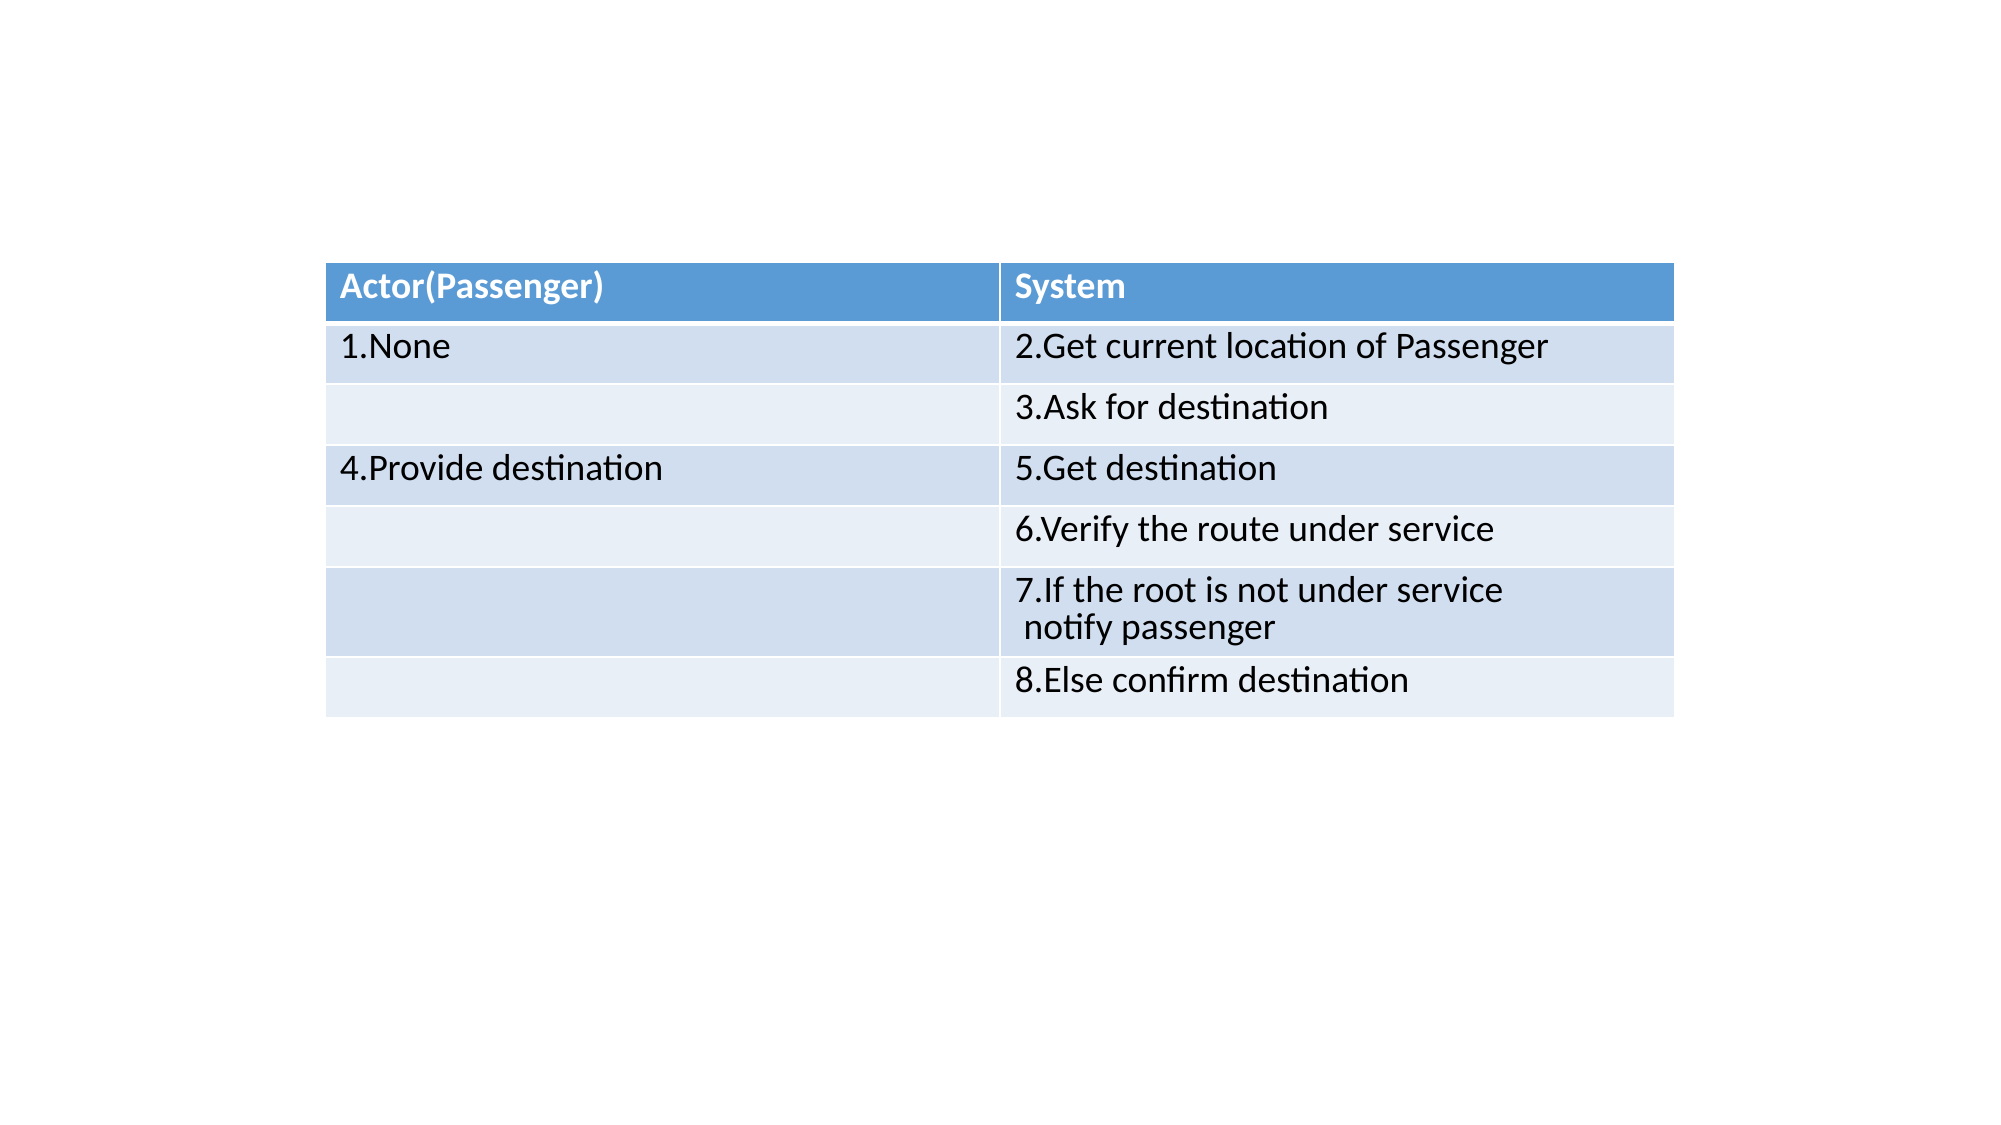

#
| Actor(Passenger) | System |
| --- | --- |
| 1.None | 2.Get current location of Passenger |
|  | 3.Ask for destination |
| 4.Provide destination | 5.Get destination |
|  | 6.Verify the route under service |
|  | 7.If the root is not under service notify passenger |
|  | 8.Else confirm destination |